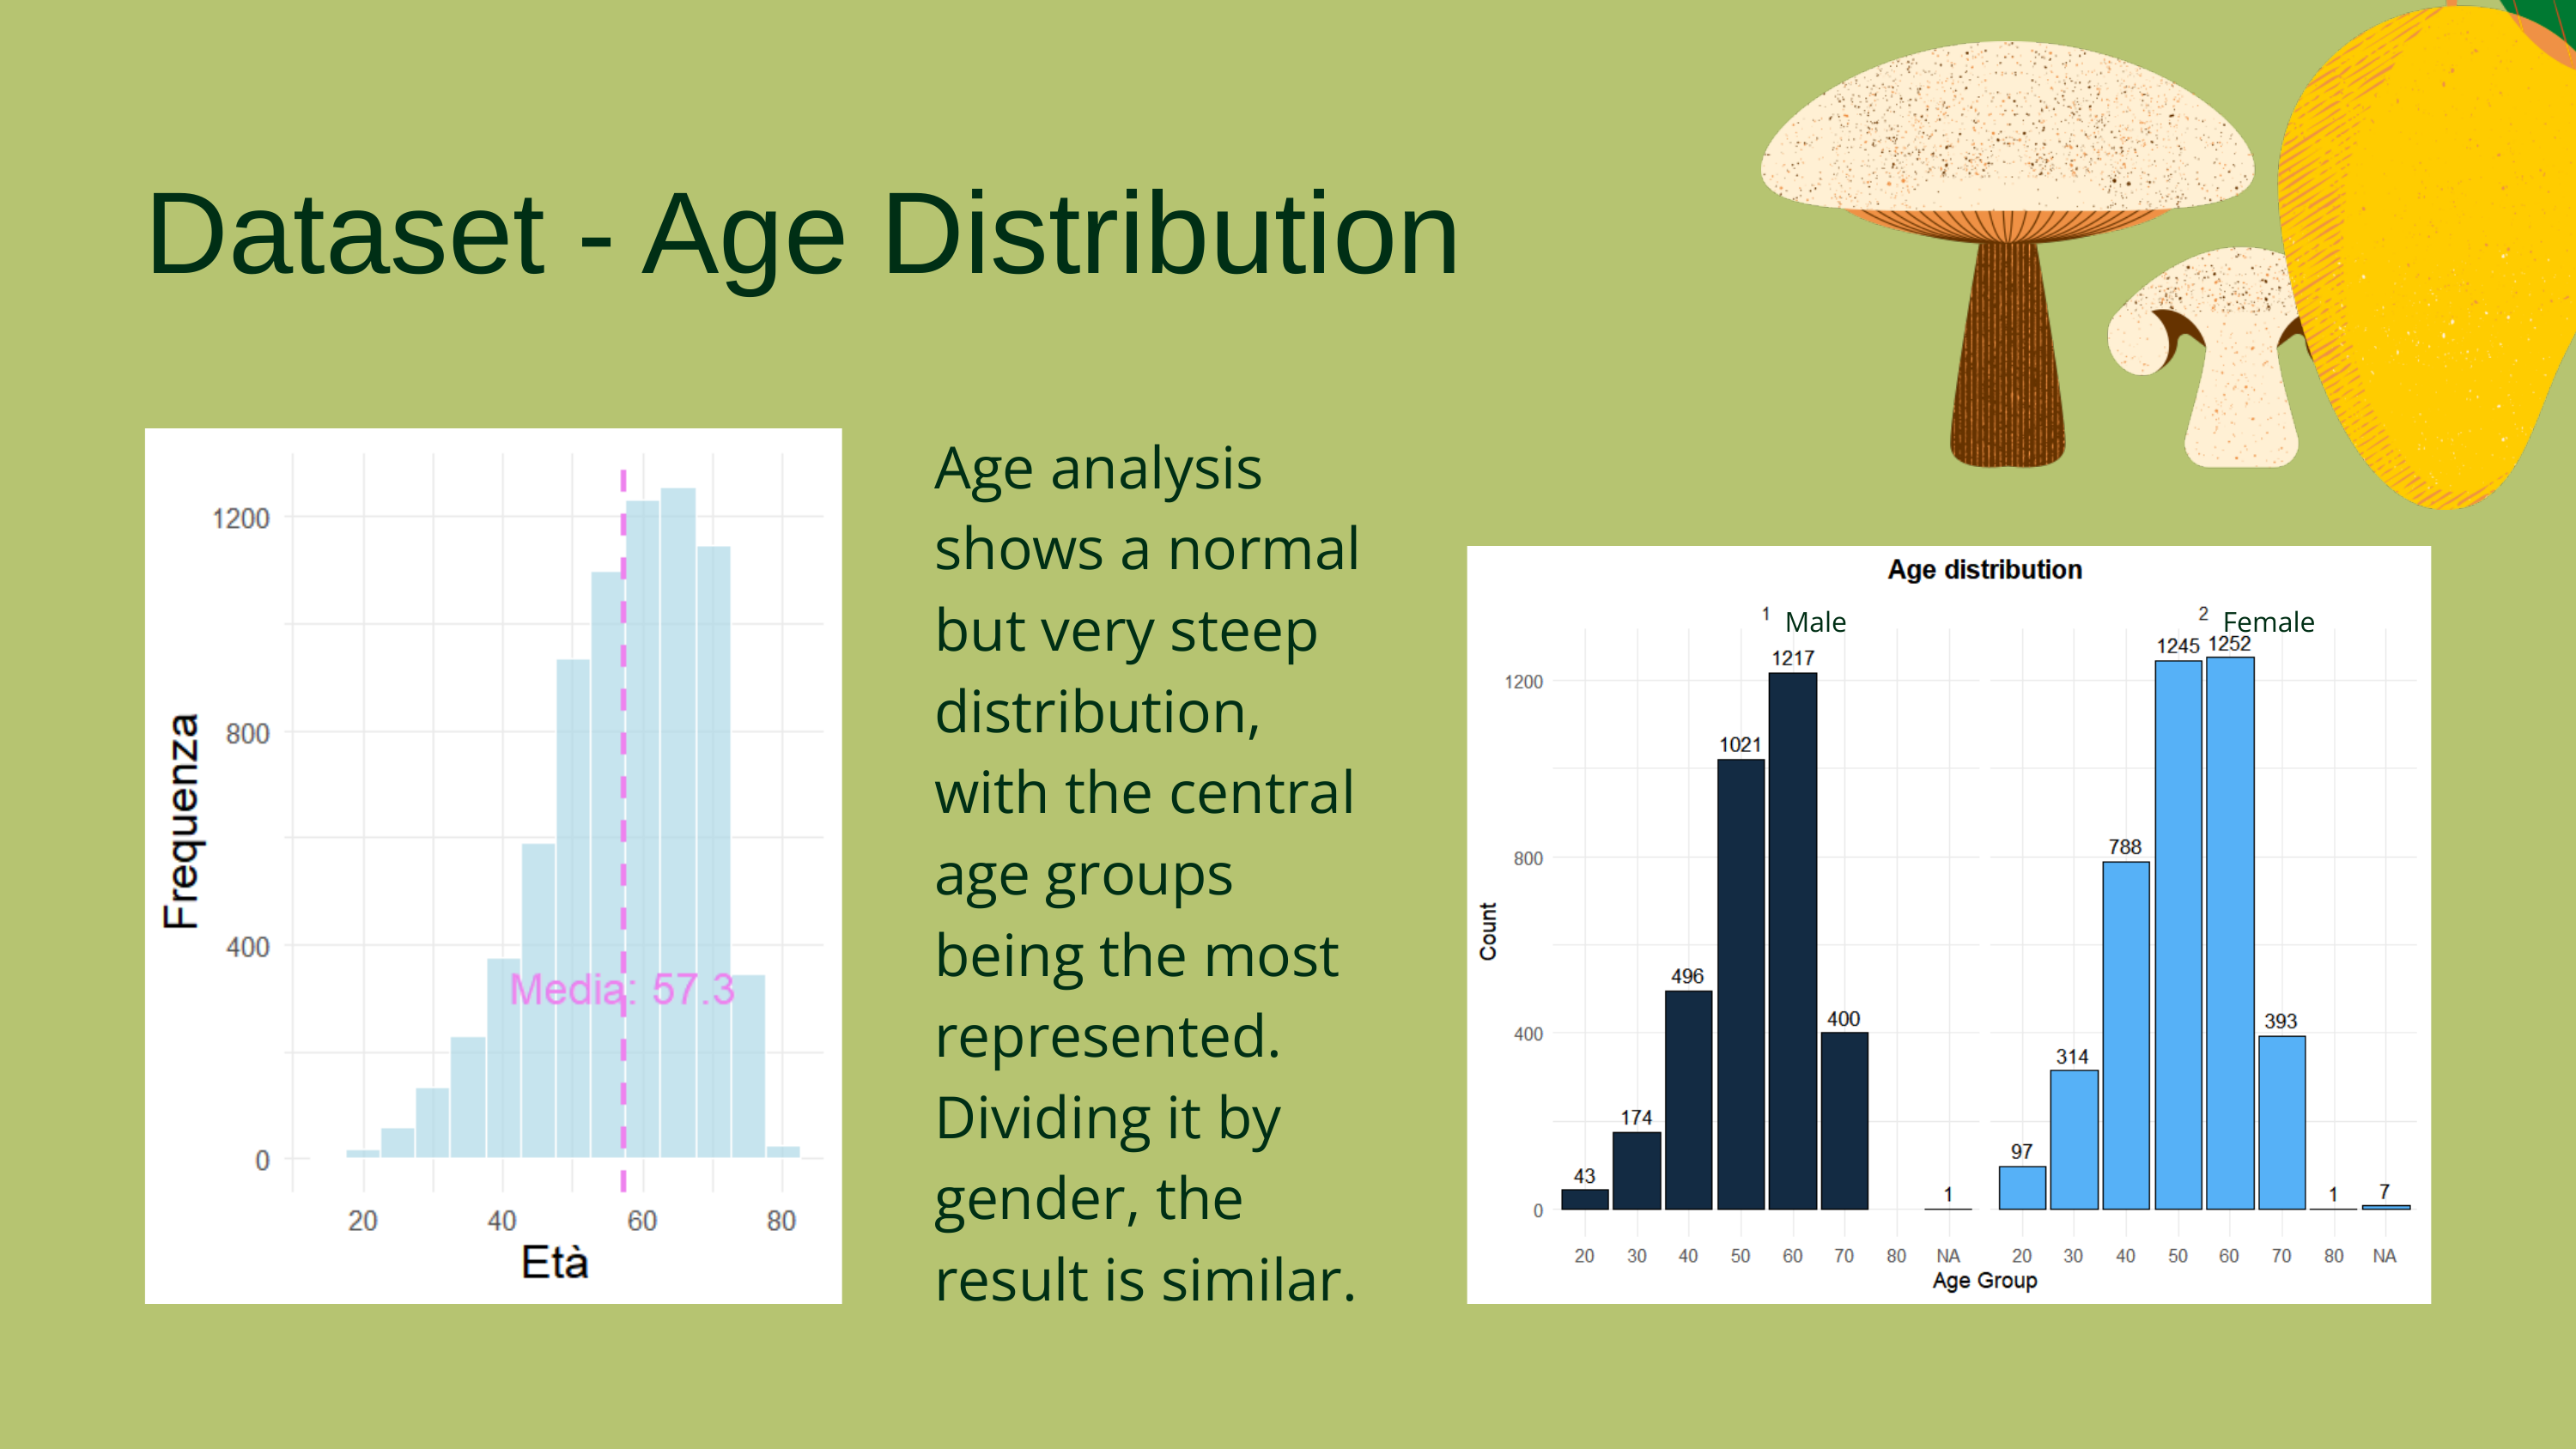

Dataset - Age Distribution
Age analysis shows a normal but very steep distribution, with the central age groups being the most represented. Dividing it by gender, the result is similar.

Male
Female